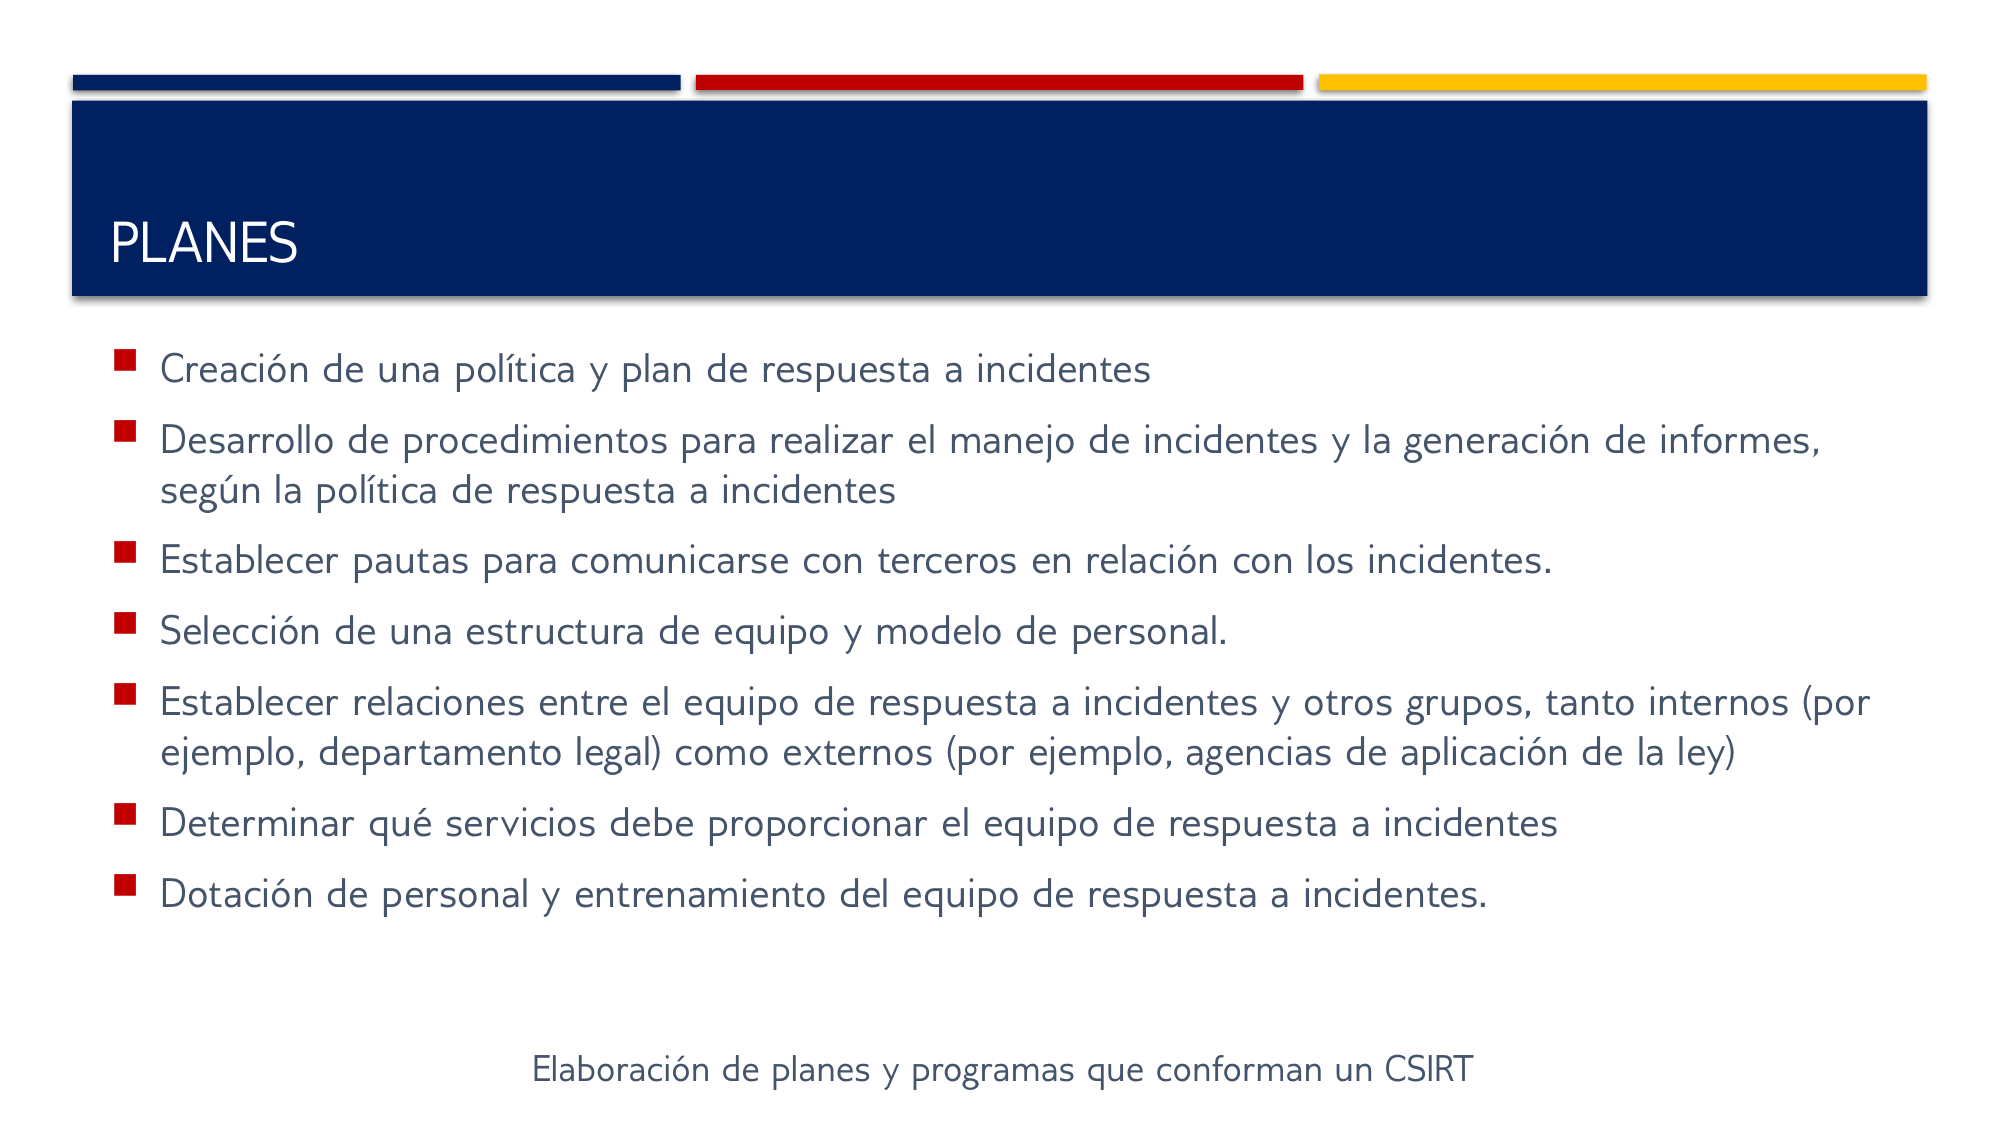

# planes
Creación de una política y plan de respuesta a incidentes
Desarrollo de procedimientos para realizar el manejo de incidentes y la generación de informes, según la política de respuesta a incidentes
Establecer pautas para comunicarse con terceros en relación con los incidentes.
Selección de una estructura de equipo y modelo de personal.
Establecer relaciones entre el equipo de respuesta a incidentes y otros grupos, tanto internos (por ejemplo, departamento legal) como externos (por ejemplo, agencias de aplicación de la ley)
Determinar qué servicios debe proporcionar el equipo de respuesta a incidentes
Dotación de personal y entrenamiento del equipo de respuesta a incidentes.
Elaboración de planes y programas que conforman un CSIRT